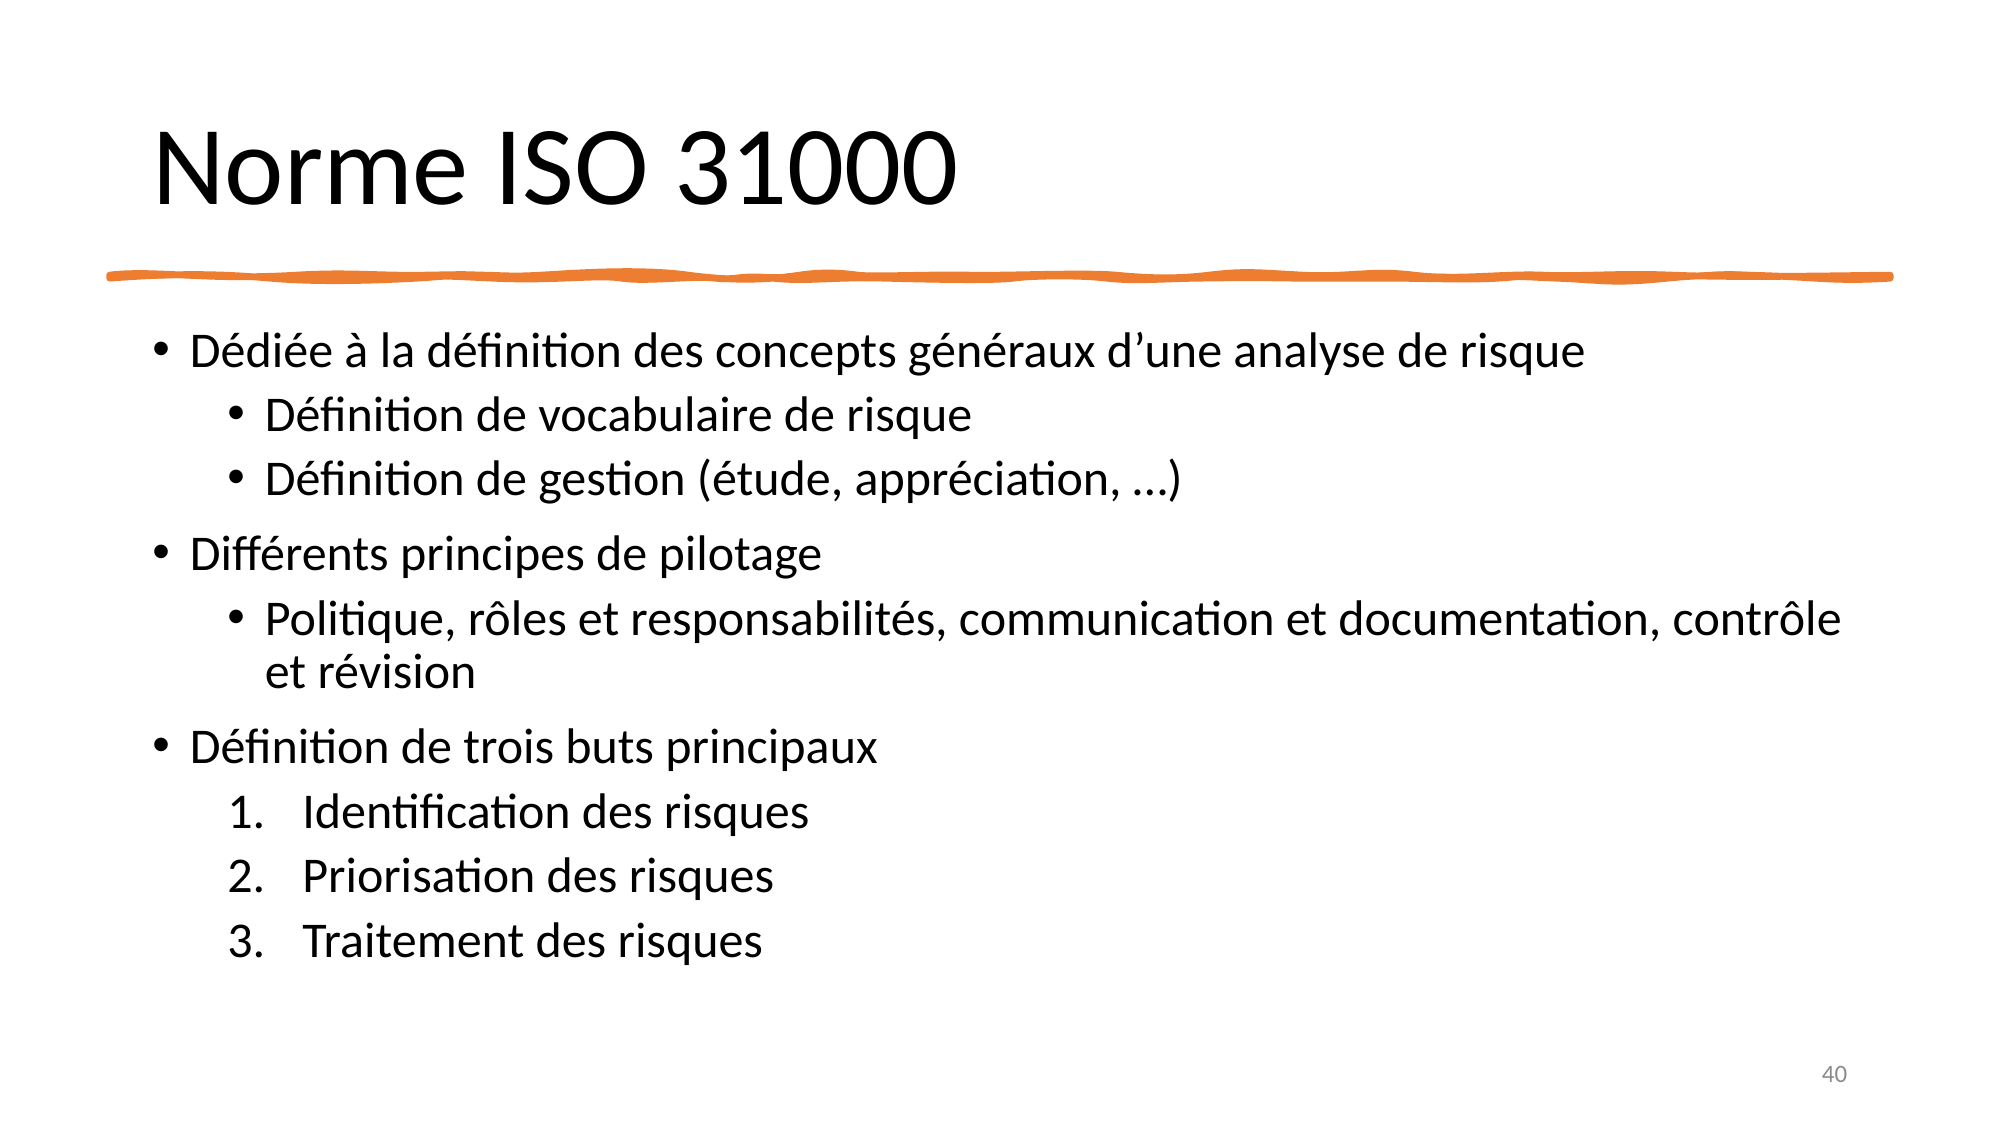

# Norme ISO 31000

Dédiée à la définition des concepts généraux d’une analyse de risque
Définition de vocabulaire de risque
Définition de gestion (étude, appréciation, …)
Différents principes de pilotage
Politique, rôles et responsabilités, communication et documentation, contrôle et révision
Définition de trois buts principaux
Identification des risques
Priorisation des risques
Traitement des risques
40